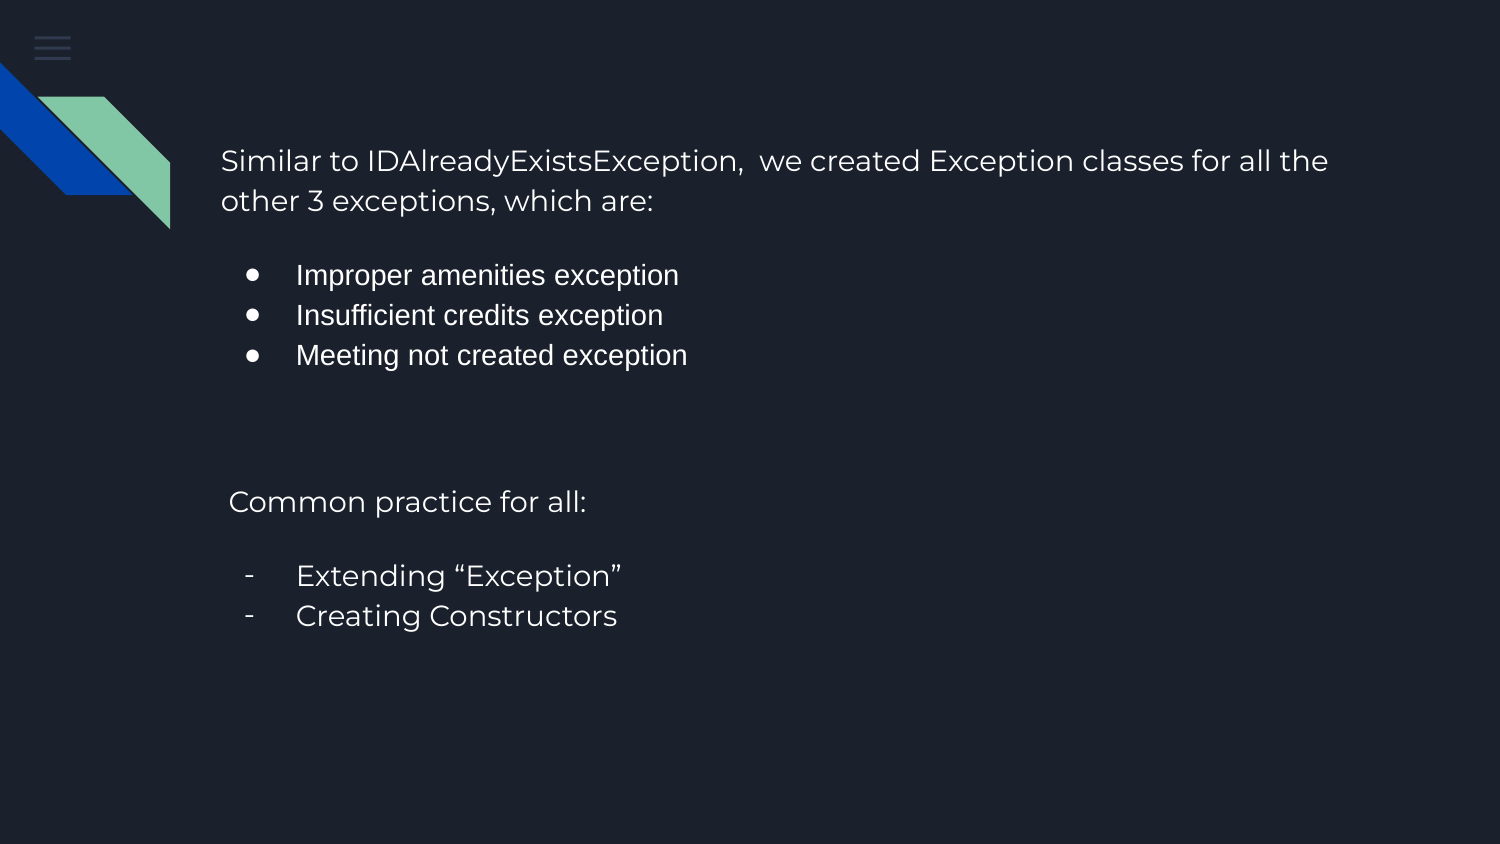

Similar to IDAlreadyExistsException,  we created Exception classes for all the other 3 exceptions, which are:
Improper amenities exception
Insufficient credits exception
Meeting not created exception

 Common practice for all:
Extending “Exception”
Creating Constructors